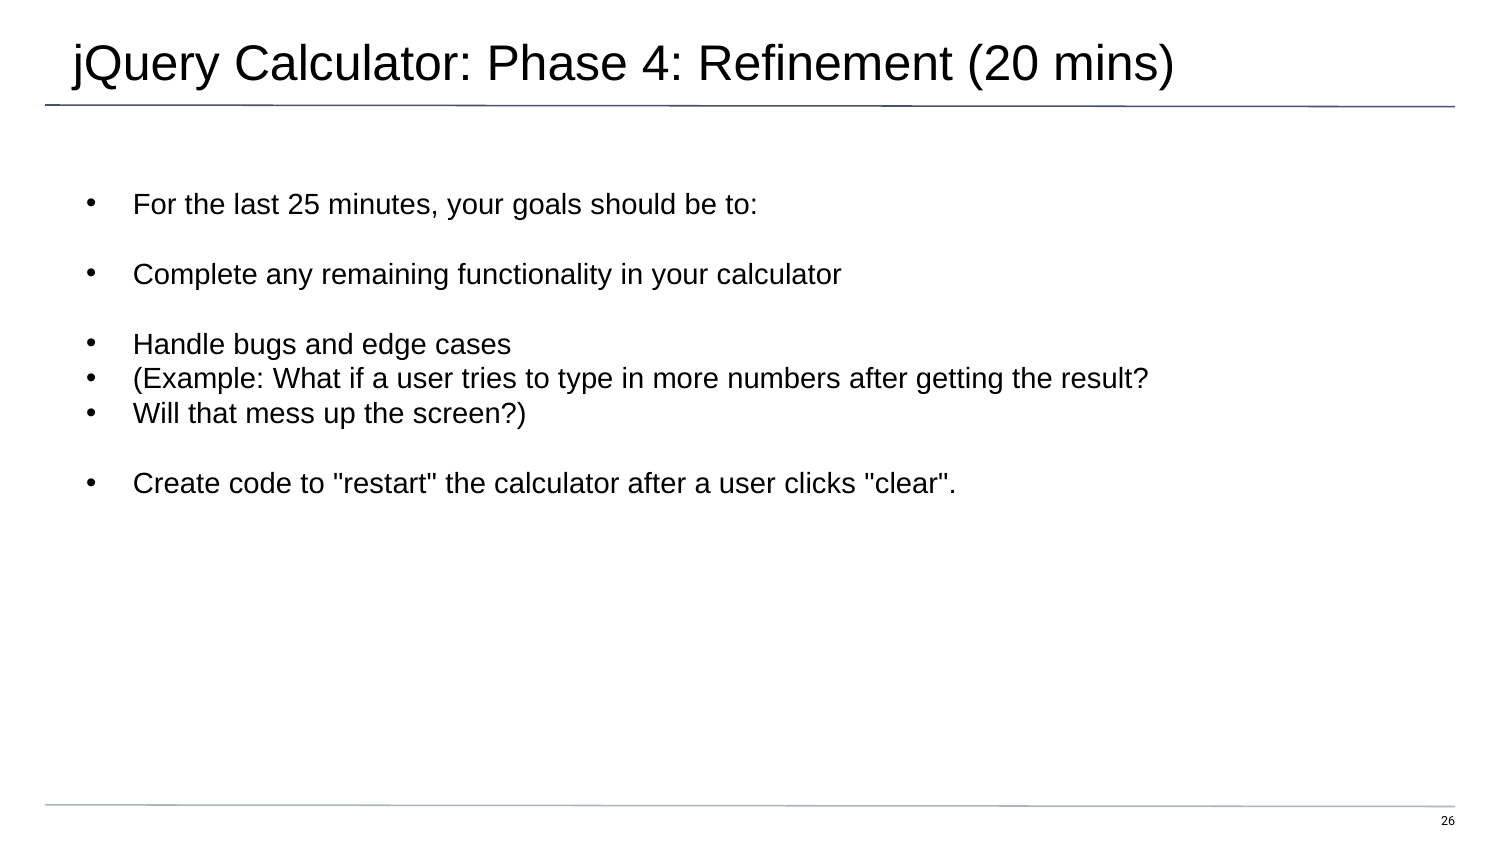

# jQuery Calculator: Phase 4: Refinement (20 mins)

For the last 25 minutes, your goals should be to:

Complete any remaining functionality in your calculator

Handle bugs and edge cases
(Example: What if a user tries to type in more numbers after getting the result?
Will that mess up the screen?)

Create code to "restart" the calculator after a user clicks "clear".